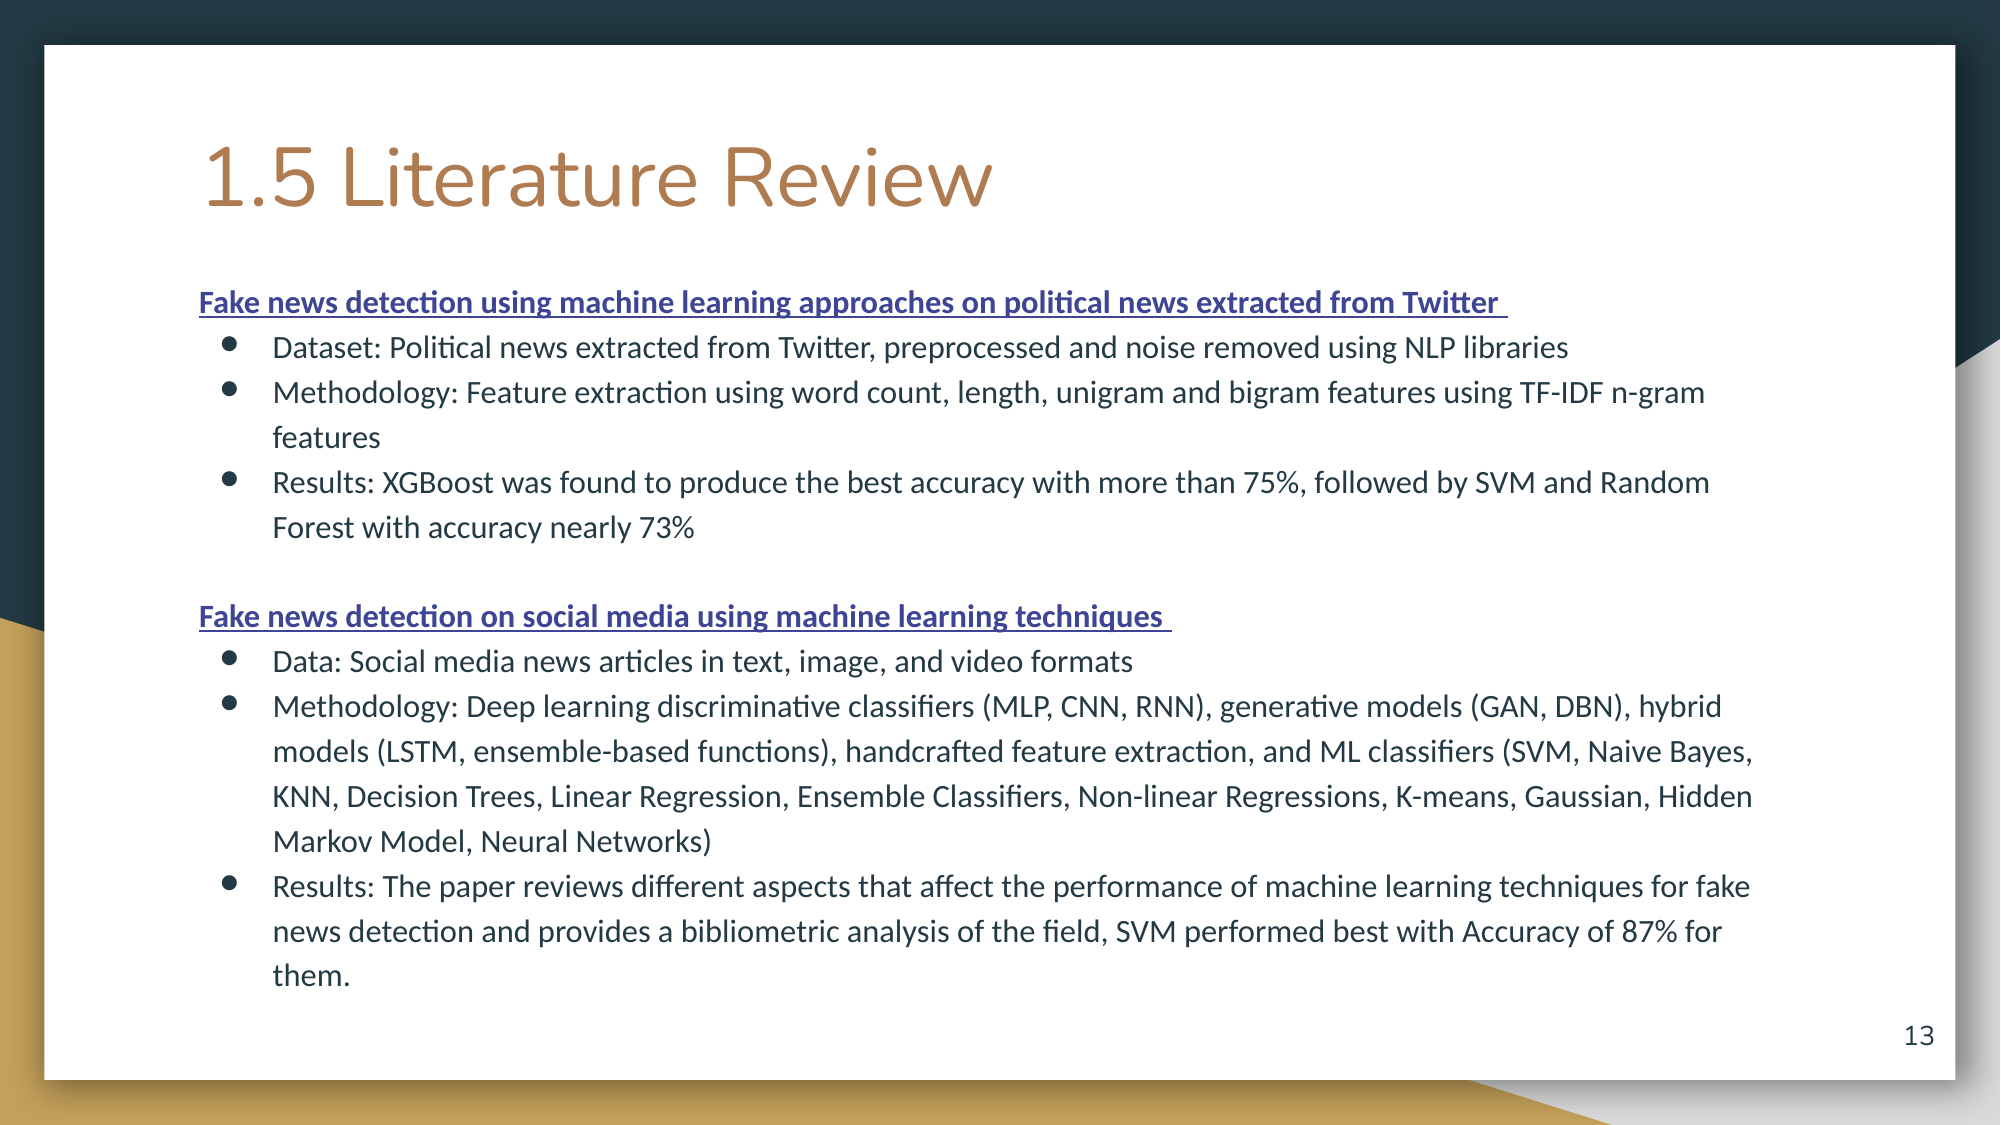

# 1.5 Literature Review
Fake news detection using machine learning approaches on political news extracted from Twitter
Dataset: Political news extracted from Twitter, preprocessed and noise removed using NLP libraries
Methodology: Feature extraction using word count, length, unigram and bigram features using TF-IDF n-gram features
Results: XGBoost was found to produce the best accuracy with more than 75%, followed by SVM and Random Forest with accuracy nearly 73%

Fake news detection on social media using machine learning techniques
Data: Social media news articles in text, image, and video formats
Methodology: Deep learning discriminative classifiers (MLP, CNN, RNN), generative models (GAN, DBN), hybrid models (LSTM, ensemble-based functions), handcrafted feature extraction, and ML classifiers (SVM, Naive Bayes, KNN, Decision Trees, Linear Regression, Ensemble Classifiers, Non-linear Regressions, K-means, Gaussian, Hidden Markov Model, Neural Networks)
Results: The paper reviews different aspects that affect the performance of machine learning techniques for fake news detection and provides a bibliometric analysis of the field, SVM performed best with Accuracy of 87% for them.

13